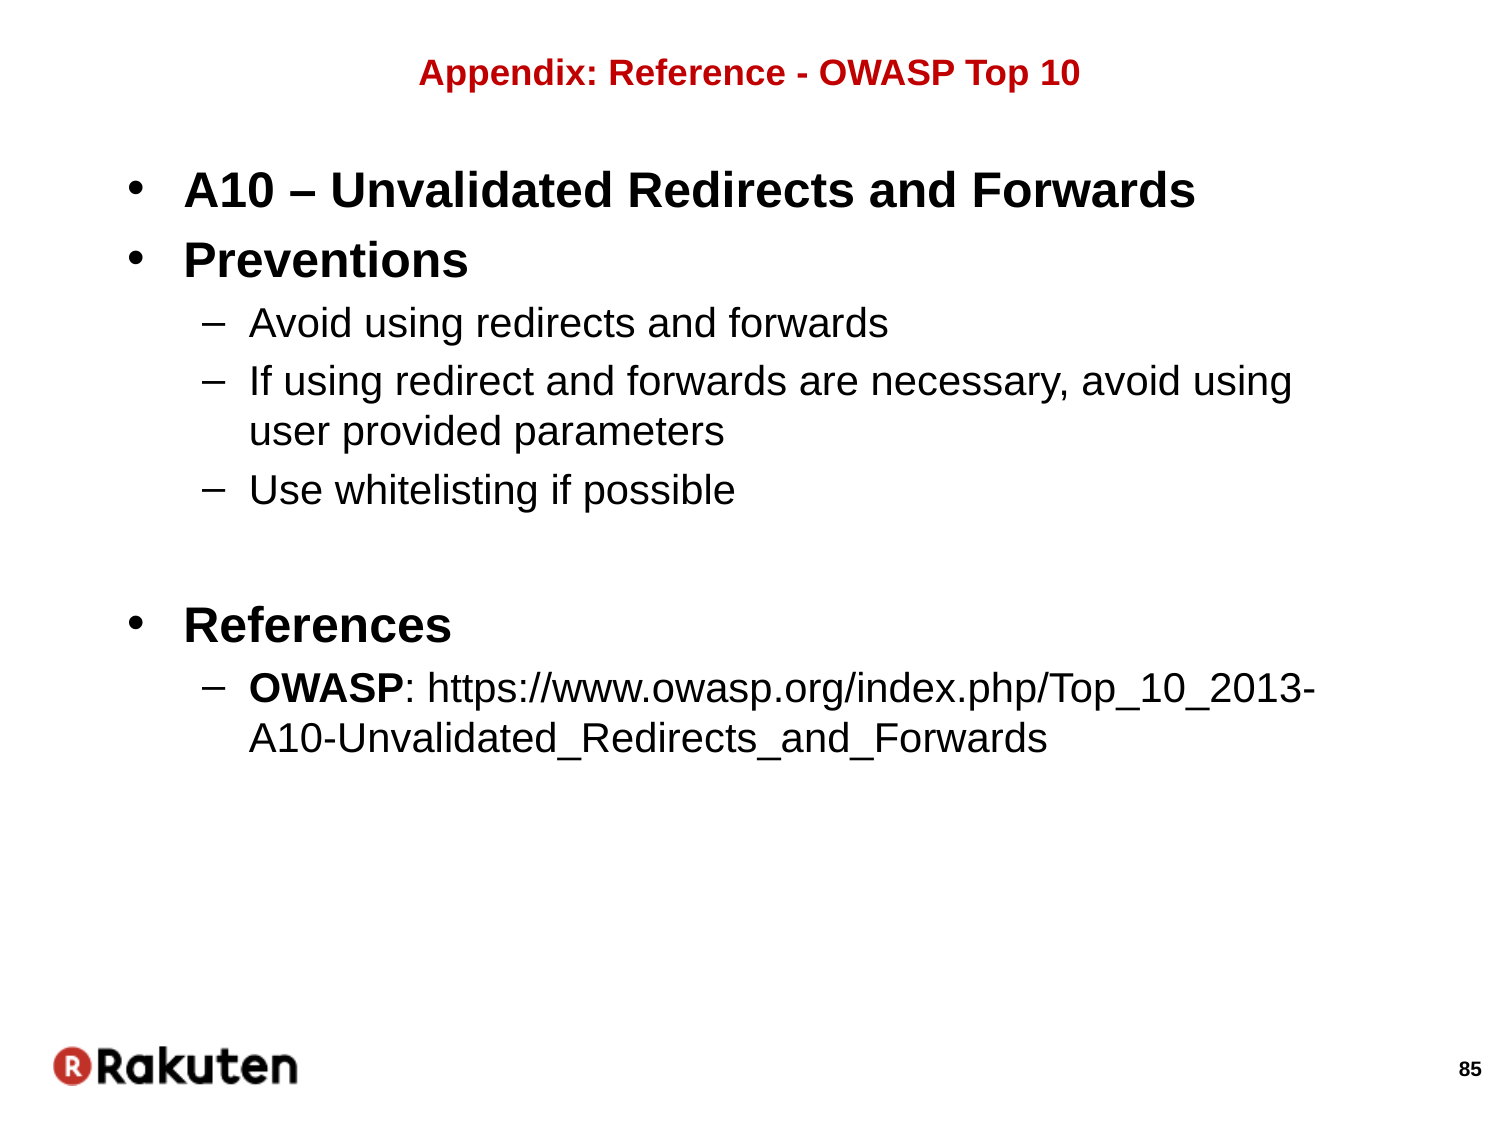

# Appendix: Reference - OWASP Top 10
A10 – Unvalidated Redirects and Forwards
Preventions
Avoid using redirects and forwards
If using redirect and forwards are necessary, avoid using user provided parameters
Use whitelisting if possible

References
OWASP: https://www.owasp.org/index.php/Top_10_2013-A10-Unvalidated_Redirects_and_Forwards